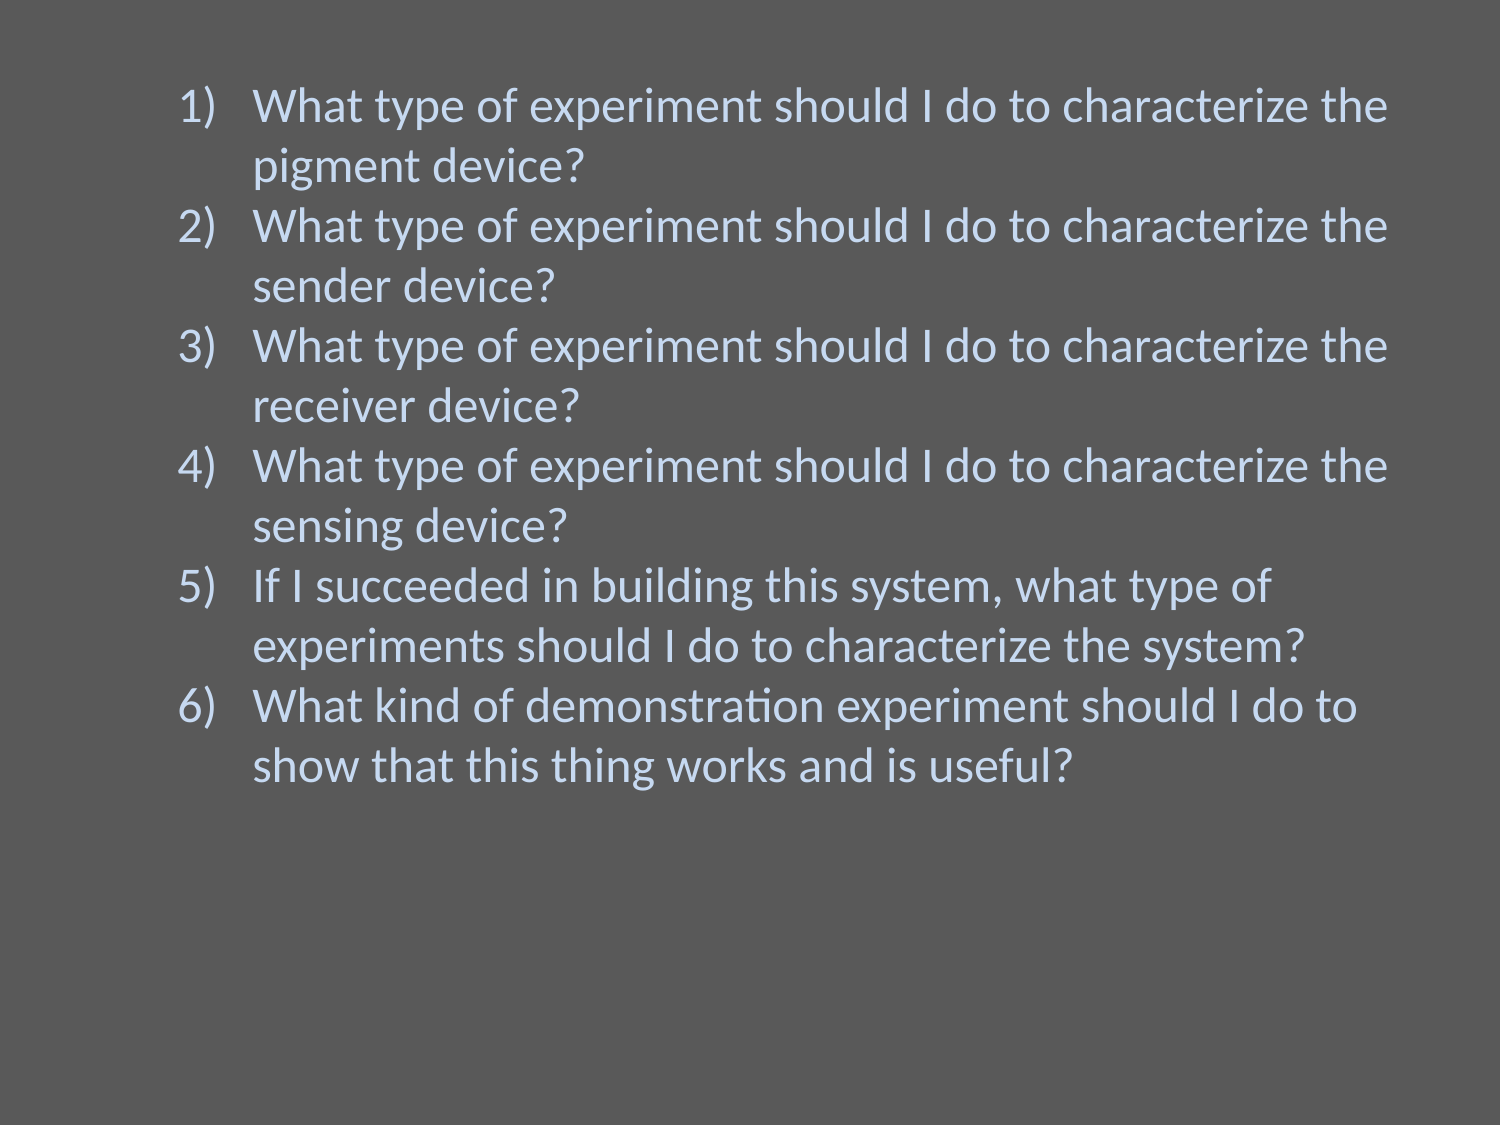

What type of experiment should I do to characterize the pigment device?
What type of experiment should I do to characterize the sender device?
What type of experiment should I do to characterize the receiver device?
What type of experiment should I do to characterize the sensing device?
If I succeeded in building this system, what type of experiments should I do to characterize the system?
What kind of demonstration experiment should I do to show that this thing works and is useful?